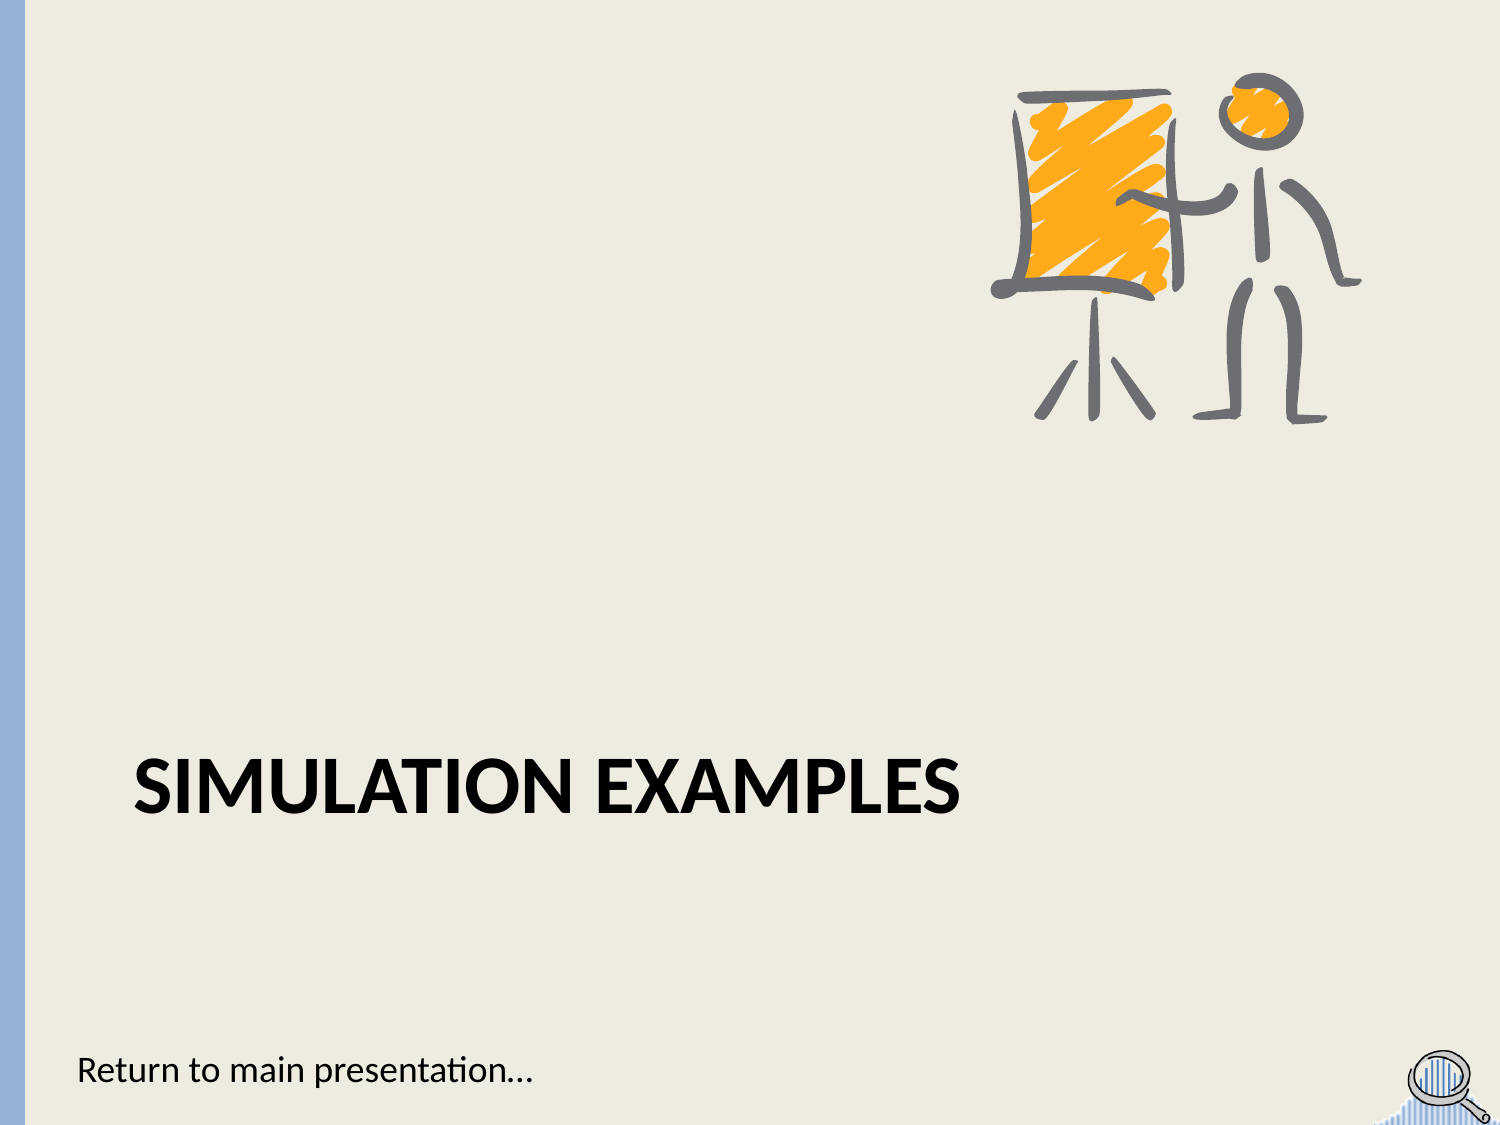

# Simulation examples
Return to main presentation…